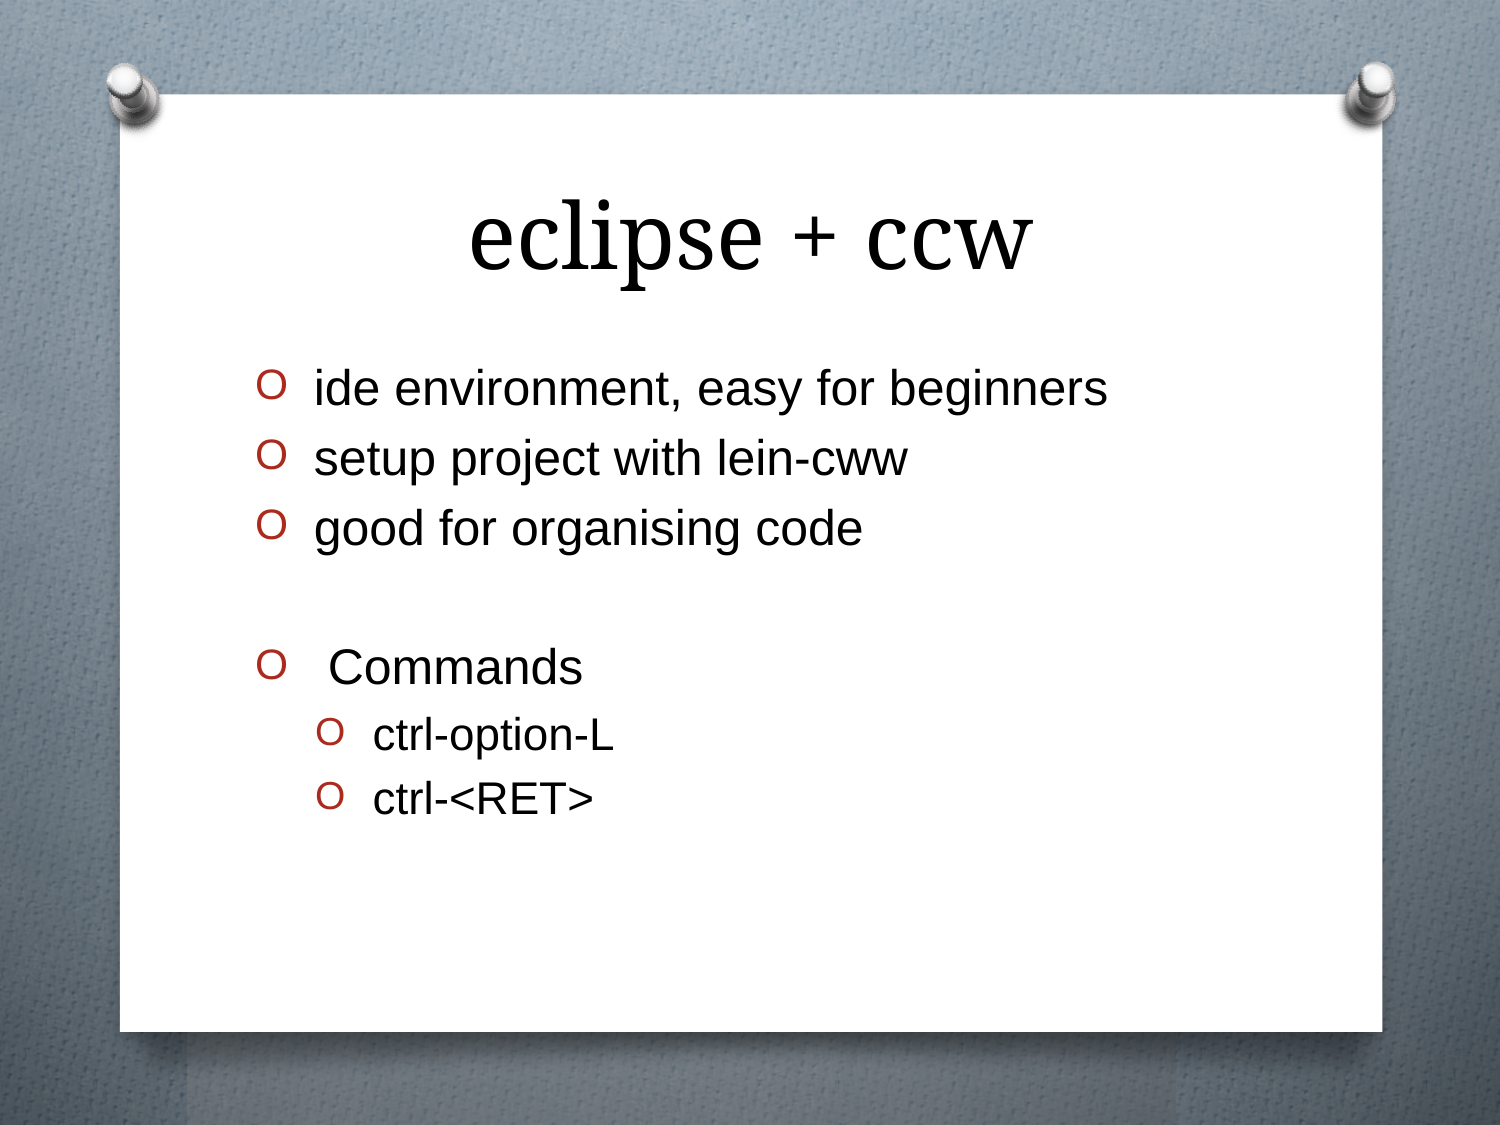

# eclipse + ccw
 ide environment, easy for beginners
 setup project with lein-cww
 good for organising code

  Commands
 ctrl-option-L
 ctrl-<RET>